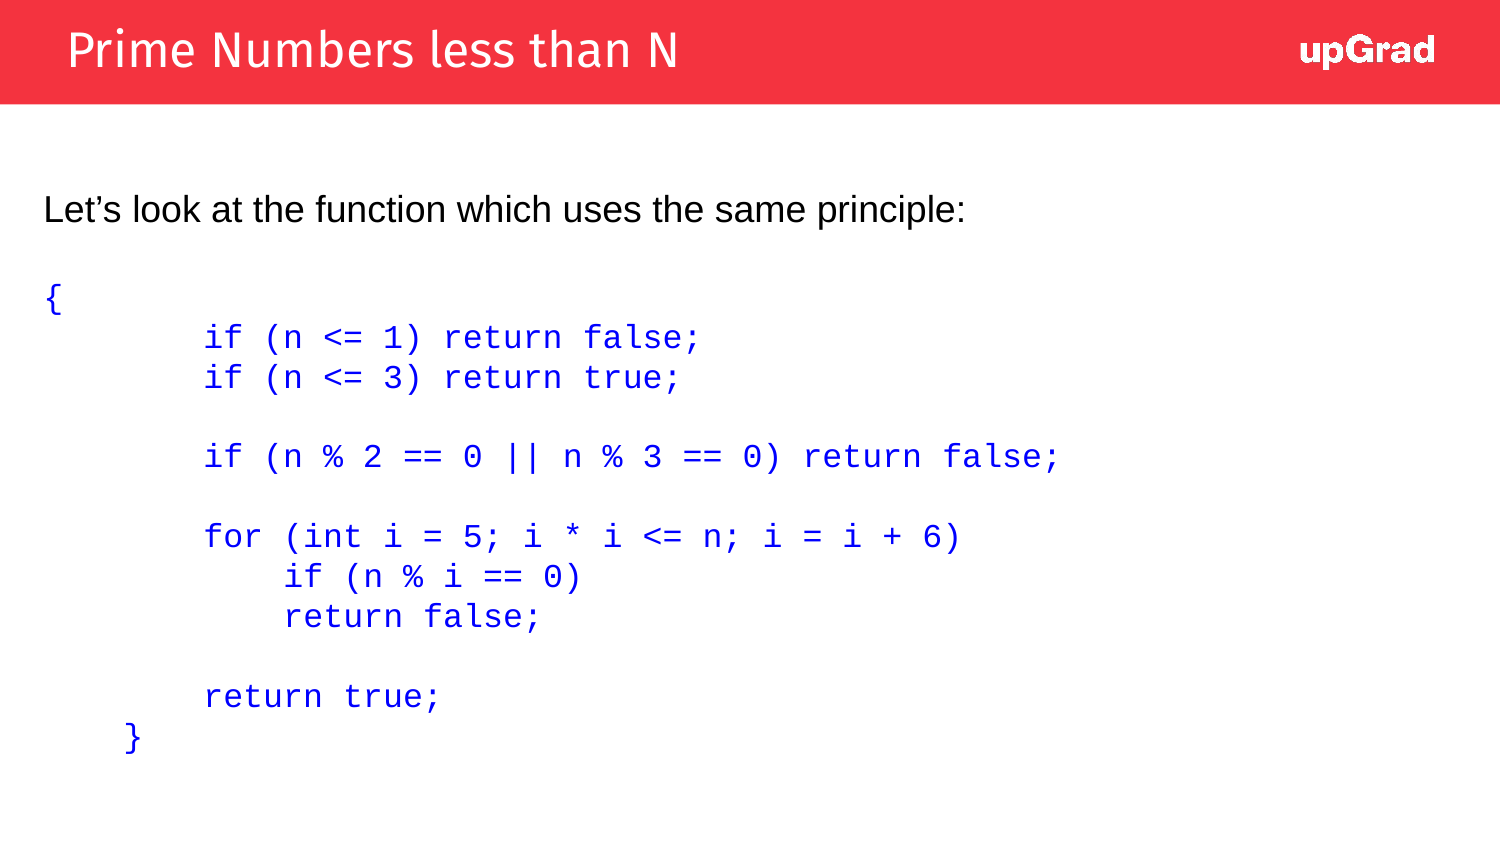

Prime Numbers less than N

Let’s look at the function which uses the same principle:

{
        if (n <= 1) return false;
        if (n <= 3) return true;

        if (n % 2 == 0 || n % 3 == 0) return false;

        for (int i = 5; i * i <= n; i = i + 6)
            if (n % i == 0)
            return false;

        return true;
    }